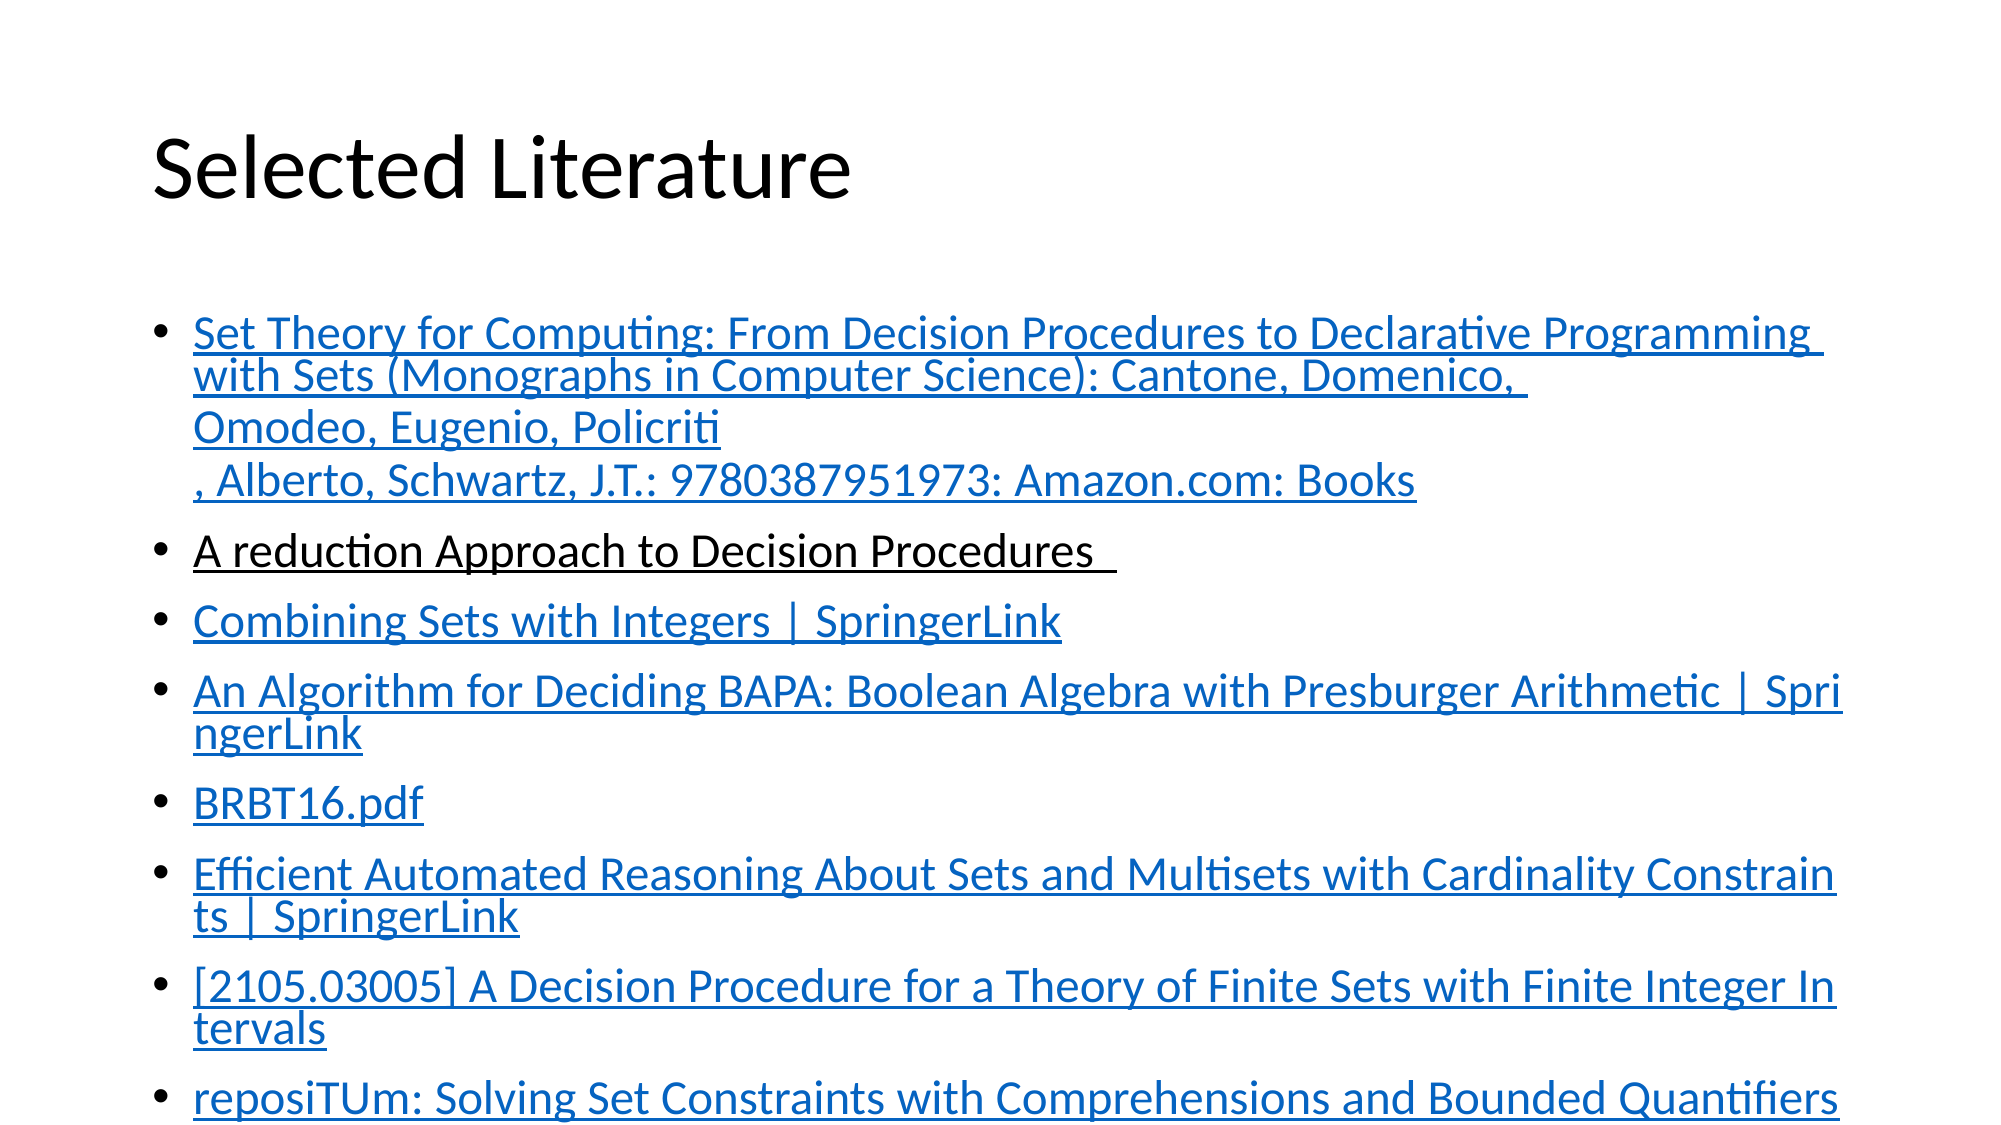

# Selected Literature
Set Theory for Computing: From Decision Procedures to Declarative Programming with Sets (Monographs in Computer Science): Cantone, Domenico, Omodeo, Eugenio, Policriti, Alberto, Schwartz, J.T.: 9780387951973: Amazon.com: Books
A reduction Approach to Decision Procedures
Combining Sets with Integers | SpringerLink
An Algorithm for Deciding BAPA: Boolean Algebra with Presburger Arithmetic | SpringerLink
BRBT16.pdf
Efficient Automated Reasoning About Sets and Multisets with Cardinality Constraints | SpringerLink
[2105.03005] A Decision Procedure for a Theory of Finite Sets with Finite Integer Intervals
reposiTUm: Solving Set Constraints with Comprehensions and Bounded Quantifiers